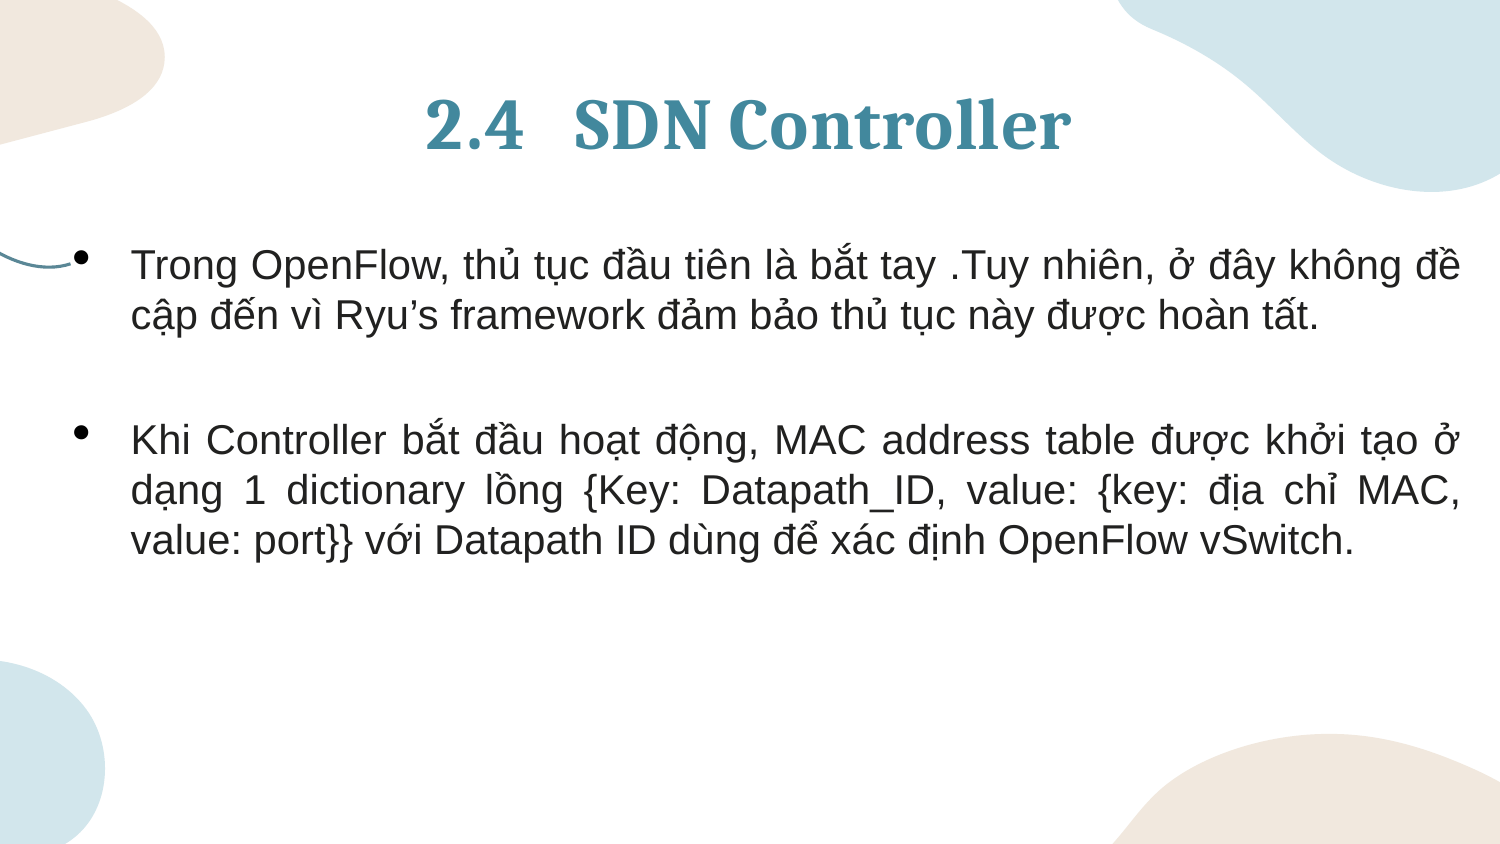

# 2.4	SDN Controller
Trong OpenFlow, thủ tục đầu tiên là bắt tay .Tuy nhiên, ở đây không đề cập đến vì Ryu’s framework đảm bảo thủ tục này được hoàn tất.

Khi Controller bắt đầu hoạt động, MAC address table được khởi tạo ở dạng 1 dictionary lồng {Key: Datapath_ID, value: {key: địa chỉ MAC, value: port}} với Datapath ID dùng để xác định OpenFlow vSwitch.